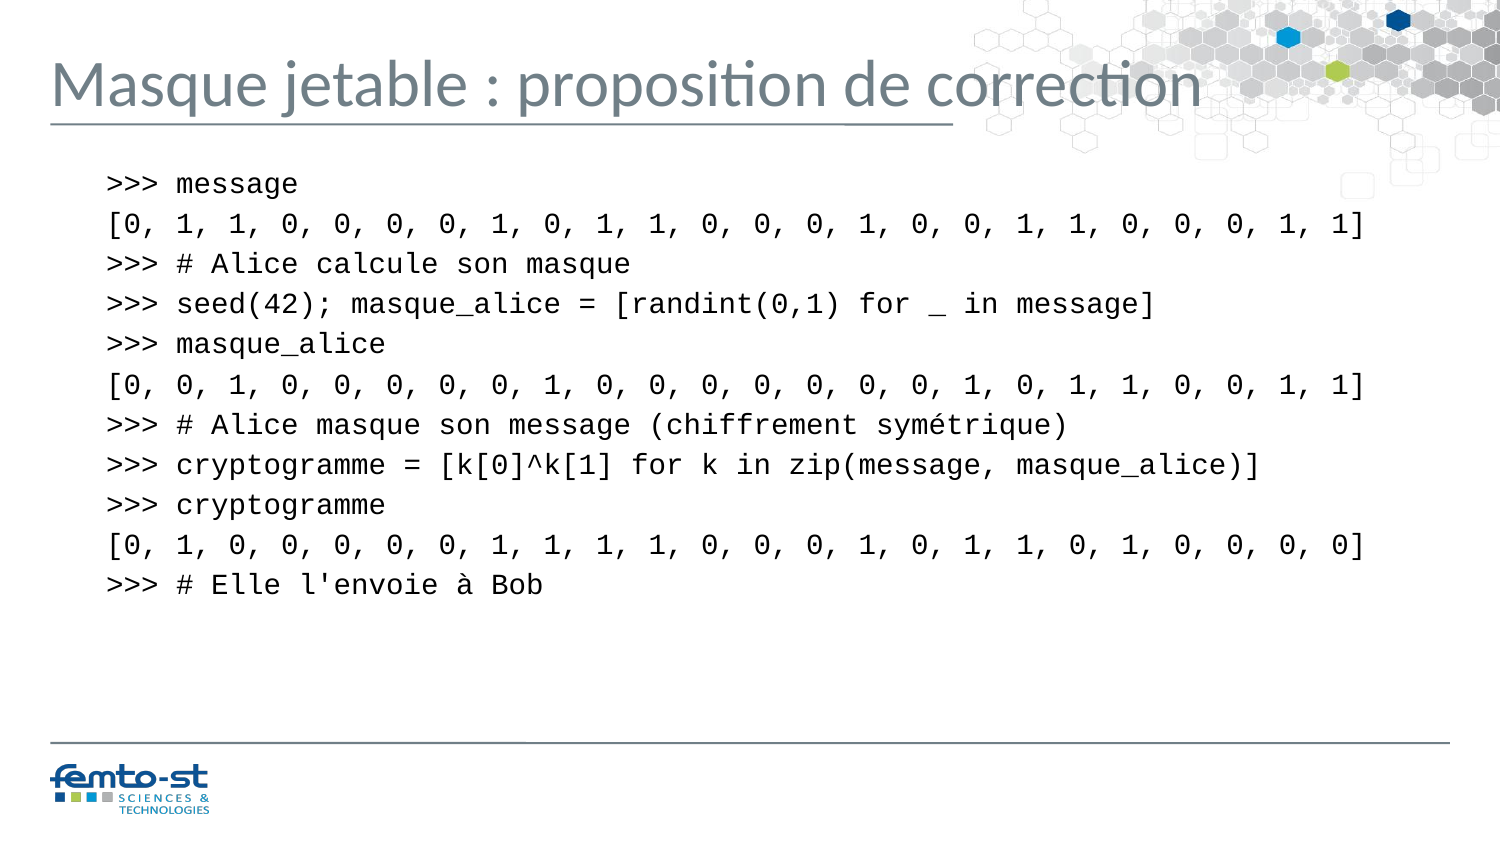

Masque jetable : proposition de correction
>>> message
[0, 1, 1, 0, 0, 0, 0, 1, 0, 1, 1, 0, 0, 0, 1, 0, 0, 1, 1, 0, 0, 0, 1, 1]
>>> # Alice calcule son masque
>>> seed(42); masque_alice = [randint(0,1) for _ in message]
>>> masque_alice
[0, 0, 1, 0, 0, 0, 0, 0, 1, 0, 0, 0, 0, 0, 0, 0, 1, 0, 1, 1, 0, 0, 1, 1]
>>> # Alice masque son message (chiffrement symétrique)
>>> cryptogramme = [k[0]^k[1] for k in zip(message, masque_alice)]
>>> cryptogramme
[0, 1, 0, 0, 0, 0, 0, 1, 1, 1, 1, 0, 0, 0, 1, 0, 1, 1, 0, 1, 0, 0, 0, 0]
>>> # Elle l'envoie à Bob